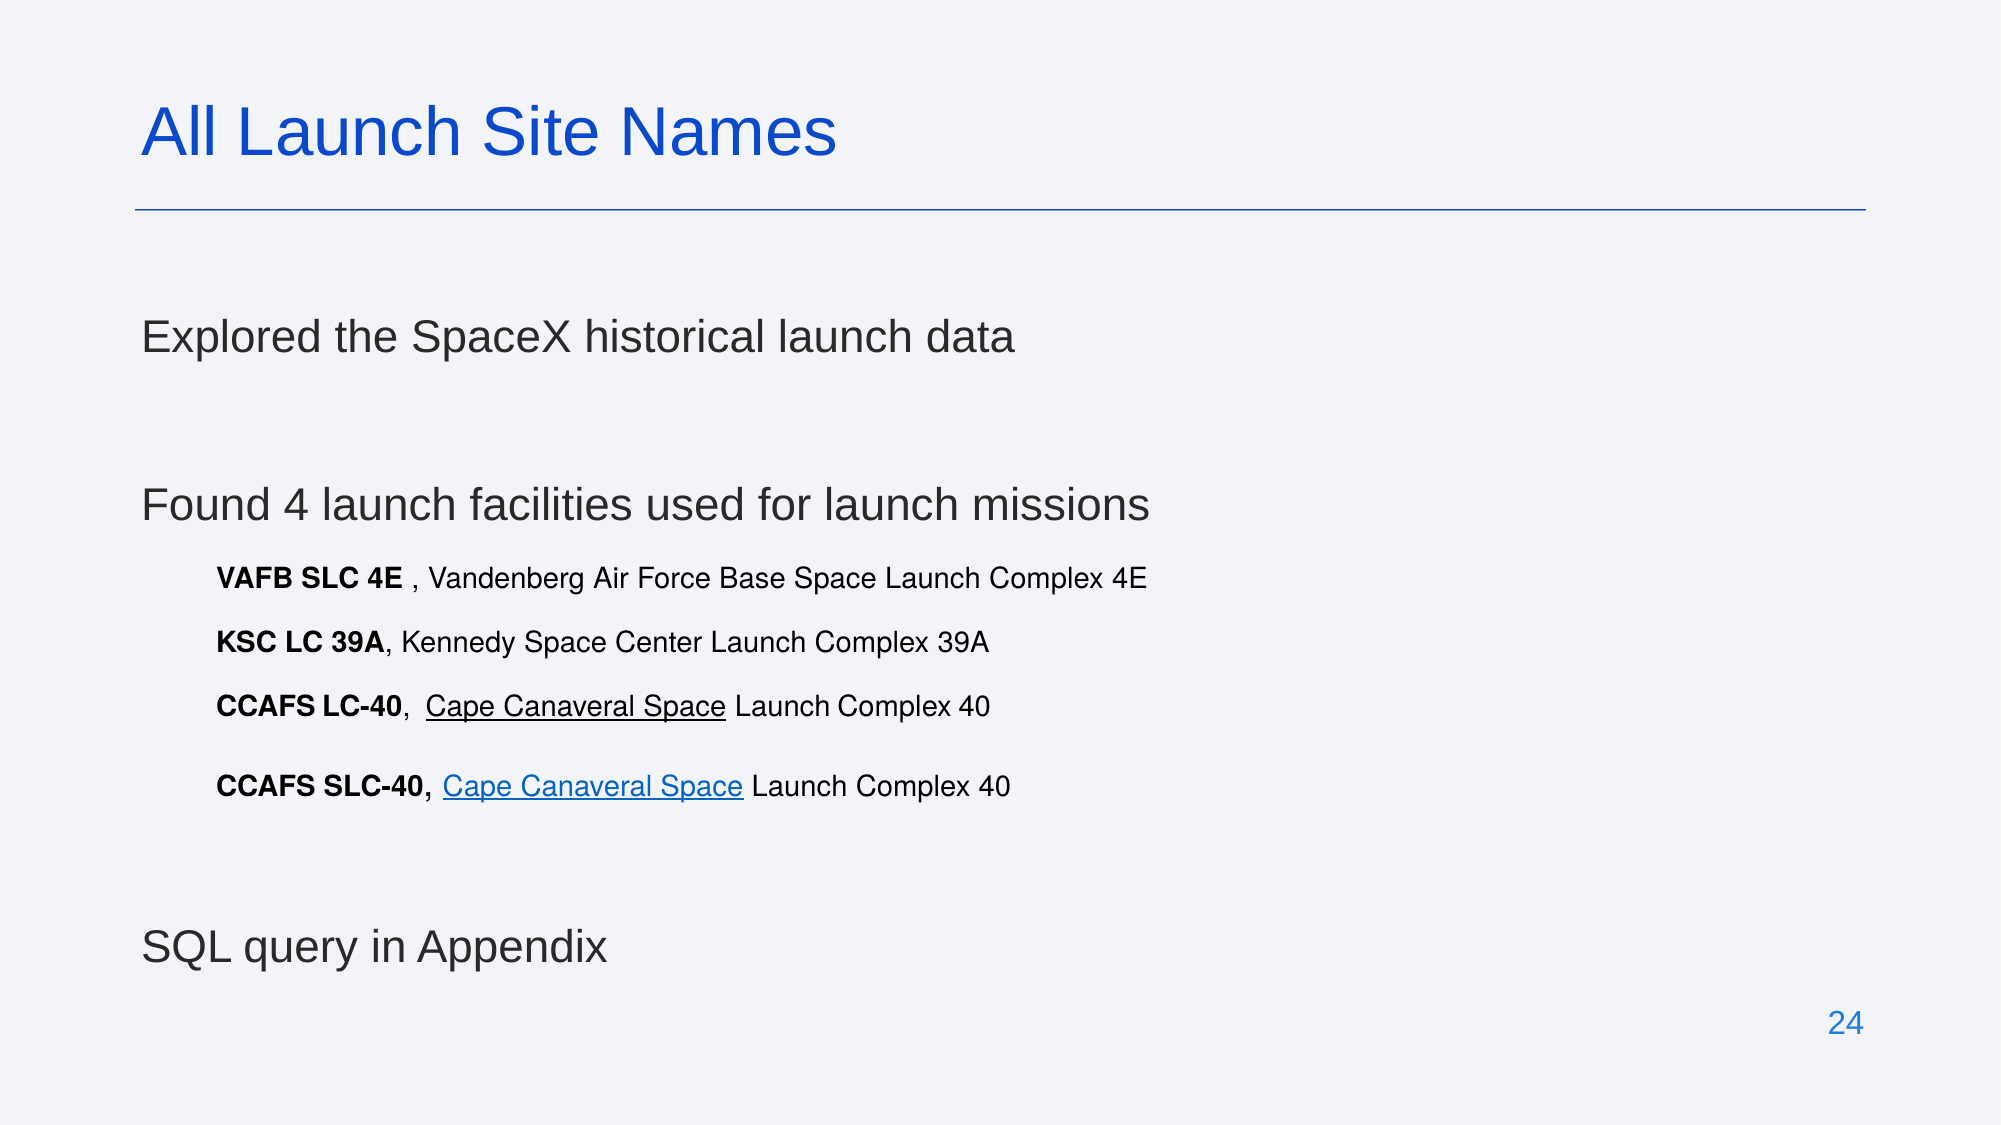

All Launch Site Names
Explored the SpaceX historical launch data

Found 4 launch facilities used for launch missions
VAFB SLC 4E , Vandenberg Air Force Base Space Launch Complex 4E
KSC LC 39A, Kennedy Space Center Launch Complex 39A
CCAFS LC-40,  Cape Canaveral Space Launch Complex 40
CCAFS SLC-40, Cape Canaveral Space Launch Complex 40

SQL query in Appendix
24